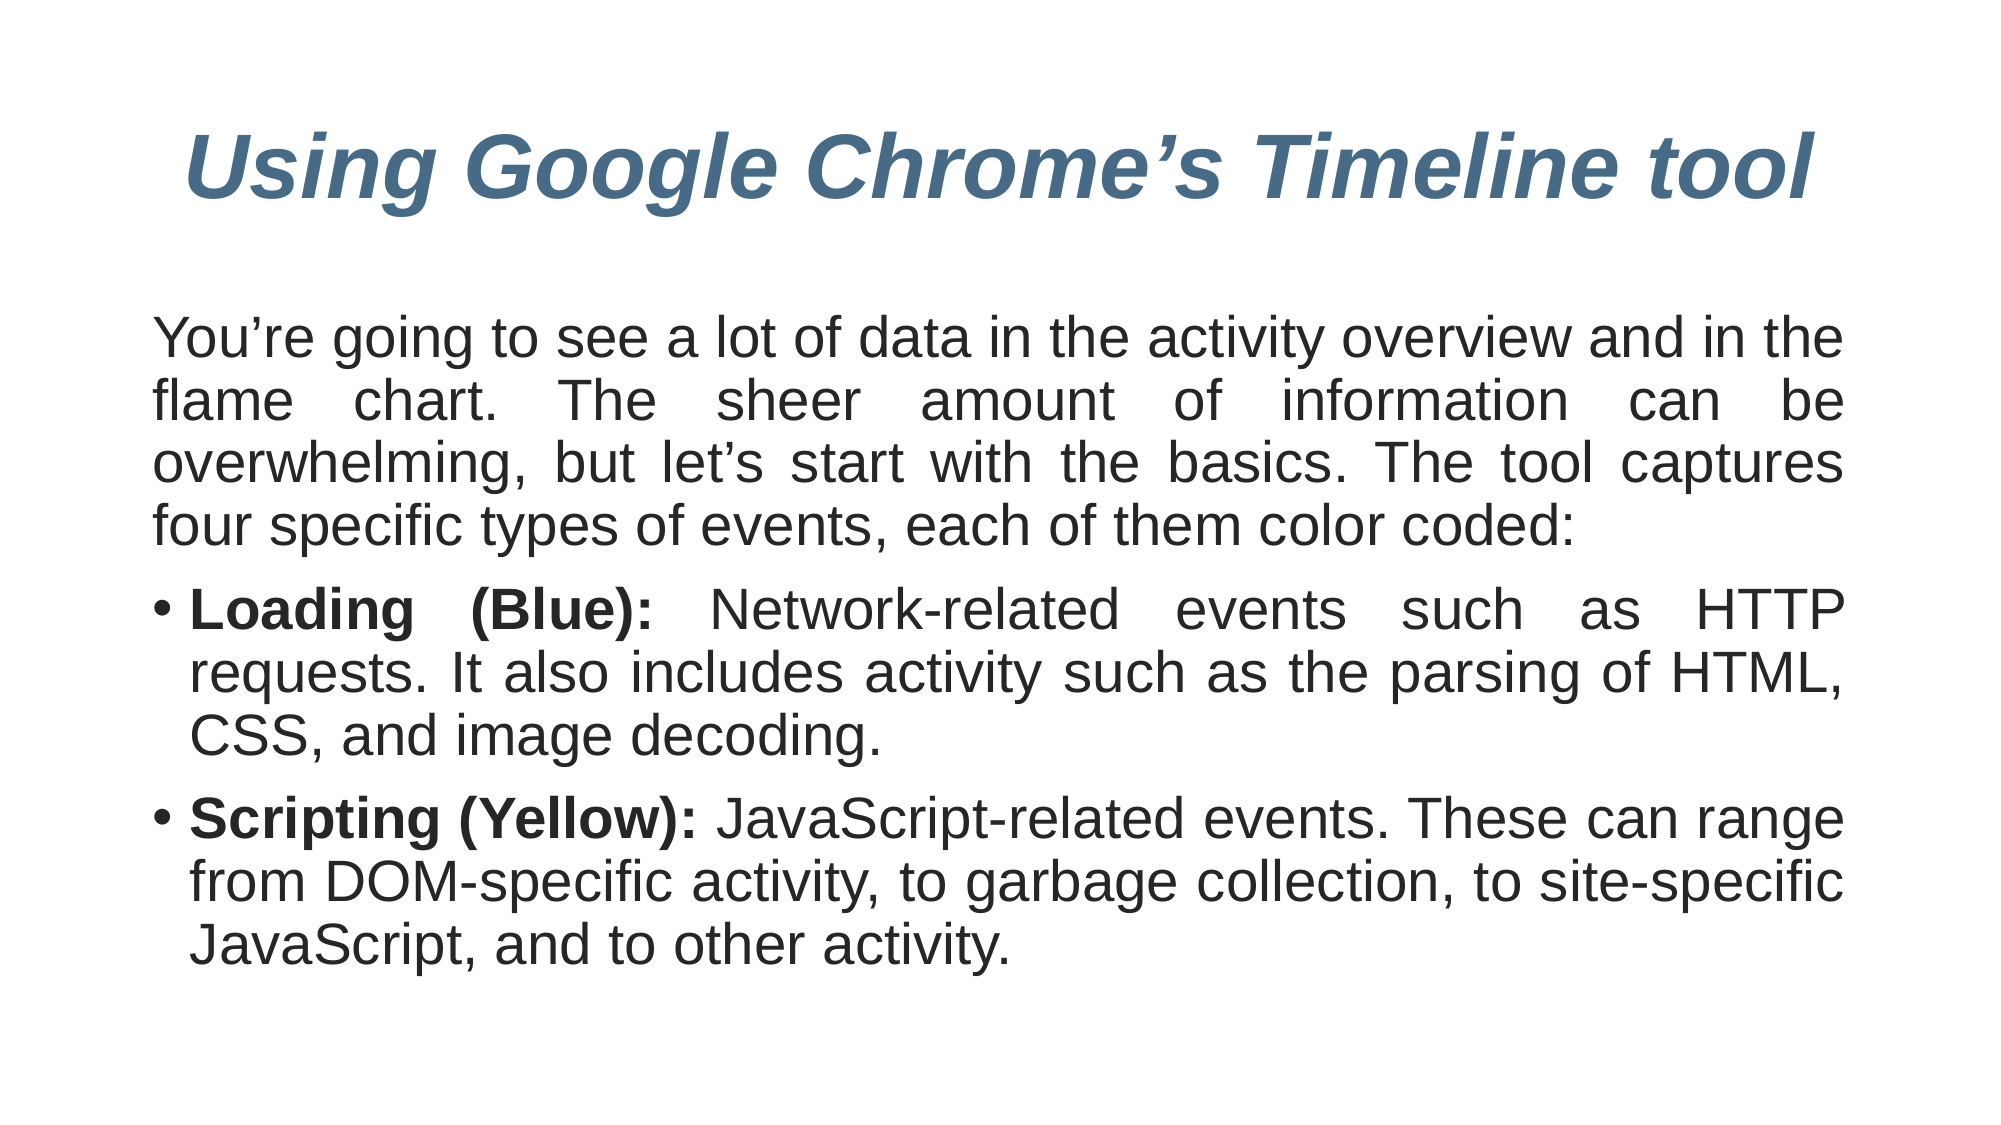

# Using Google Chrome’s Timeline tool
You’re going to see a lot of data in the activity overview and in the flame chart. The sheer amount of information can be overwhelming, but let’s start with the basics. The tool captures four specific types of events, each of them color coded:
Loading (Blue): Network-related events such as HTTP requests. It also includes activity such as the parsing of HTML, CSS, and image decoding.
Scripting (Yellow): JavaScript-related events. These can range from DOM-specific activity, to garbage collection, to site-specific JavaScript, and to other activity.